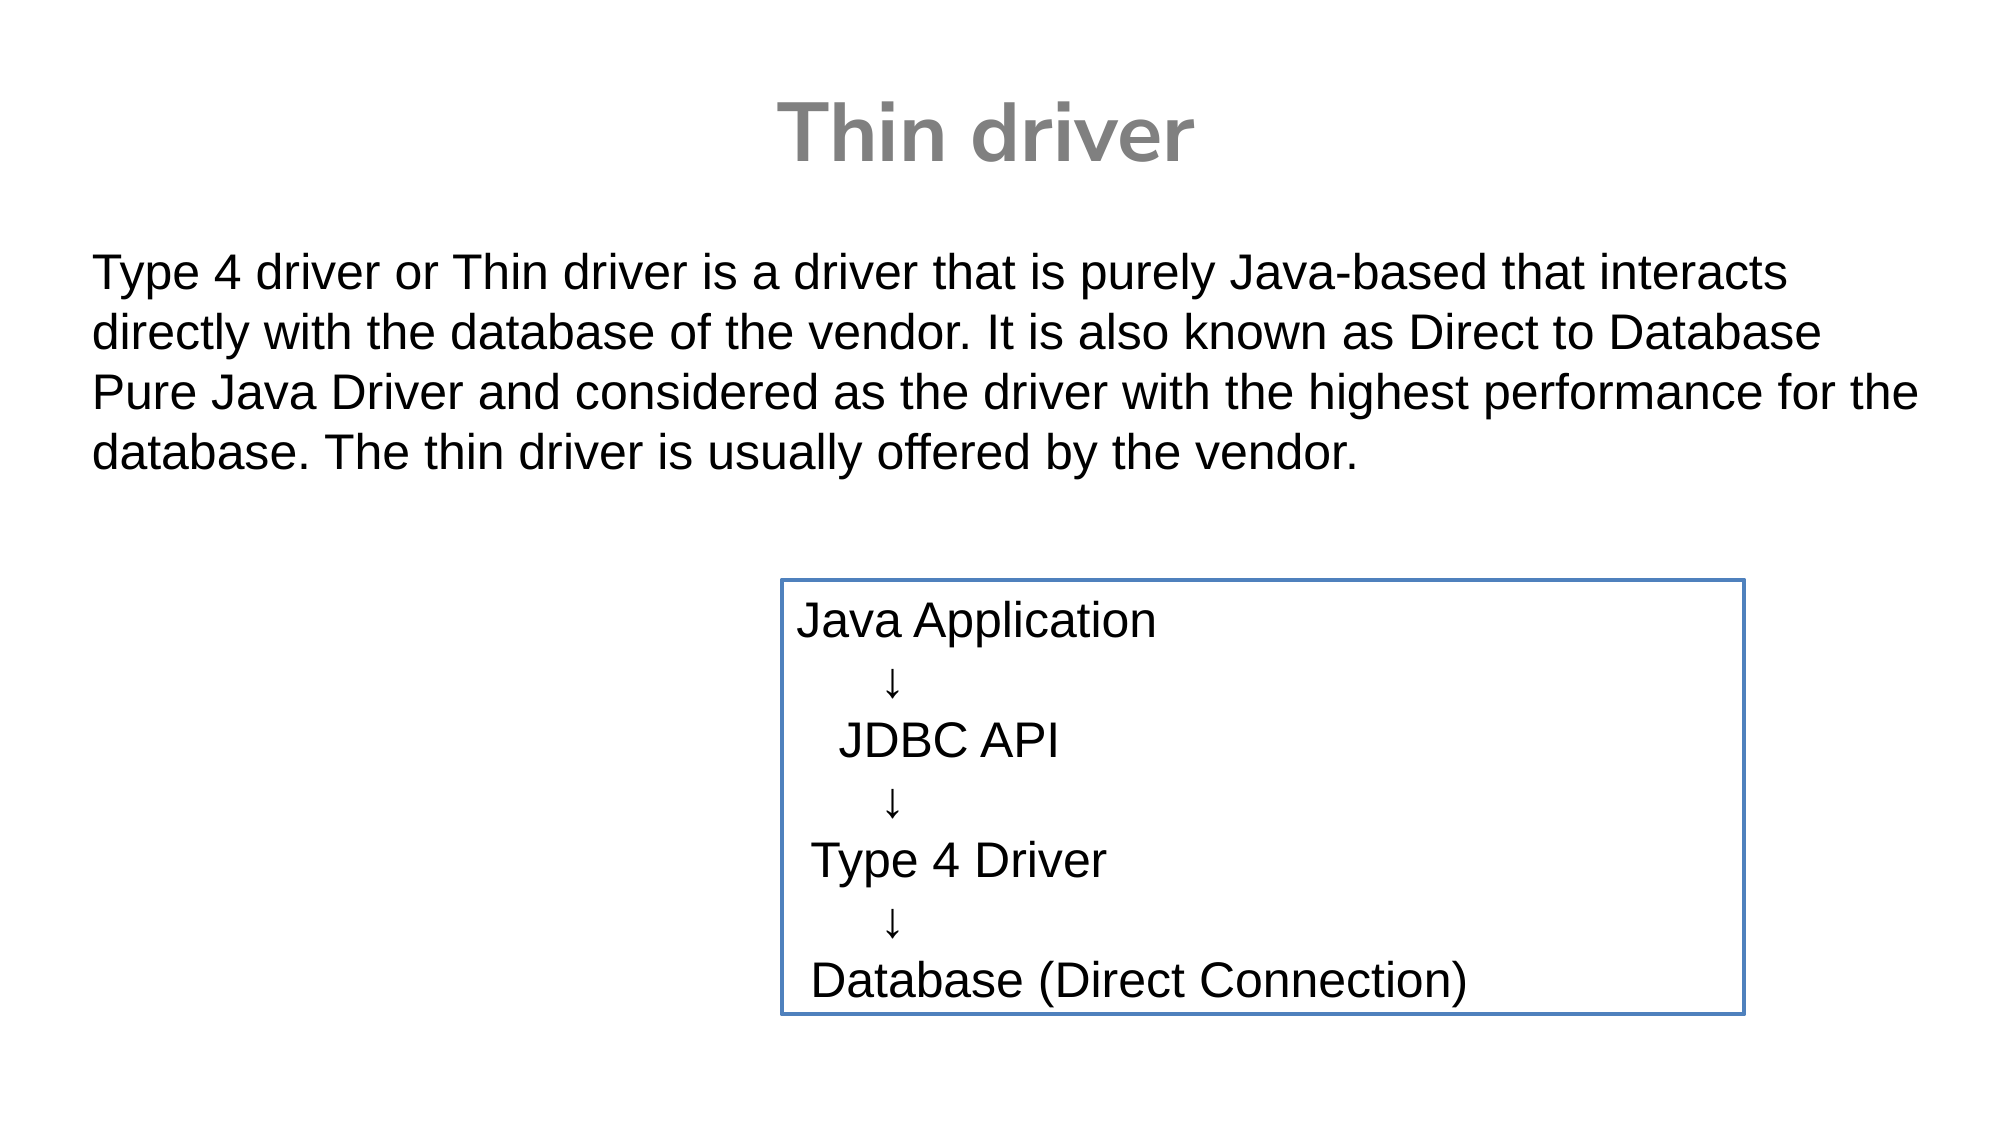

Thin driver
Type 4 driver or Thin driver is a driver that is purely Java-based that interacts directly with the database of the vendor. It is also known as Direct to Database Pure Java Driver and considered as the driver with the highest performance for the database. The thin driver is usually offered by the vendor.
Java Application
      ↓
   JDBC API
      ↓
 Type 4 Driver
      ↓
 Database (Direct Connection)